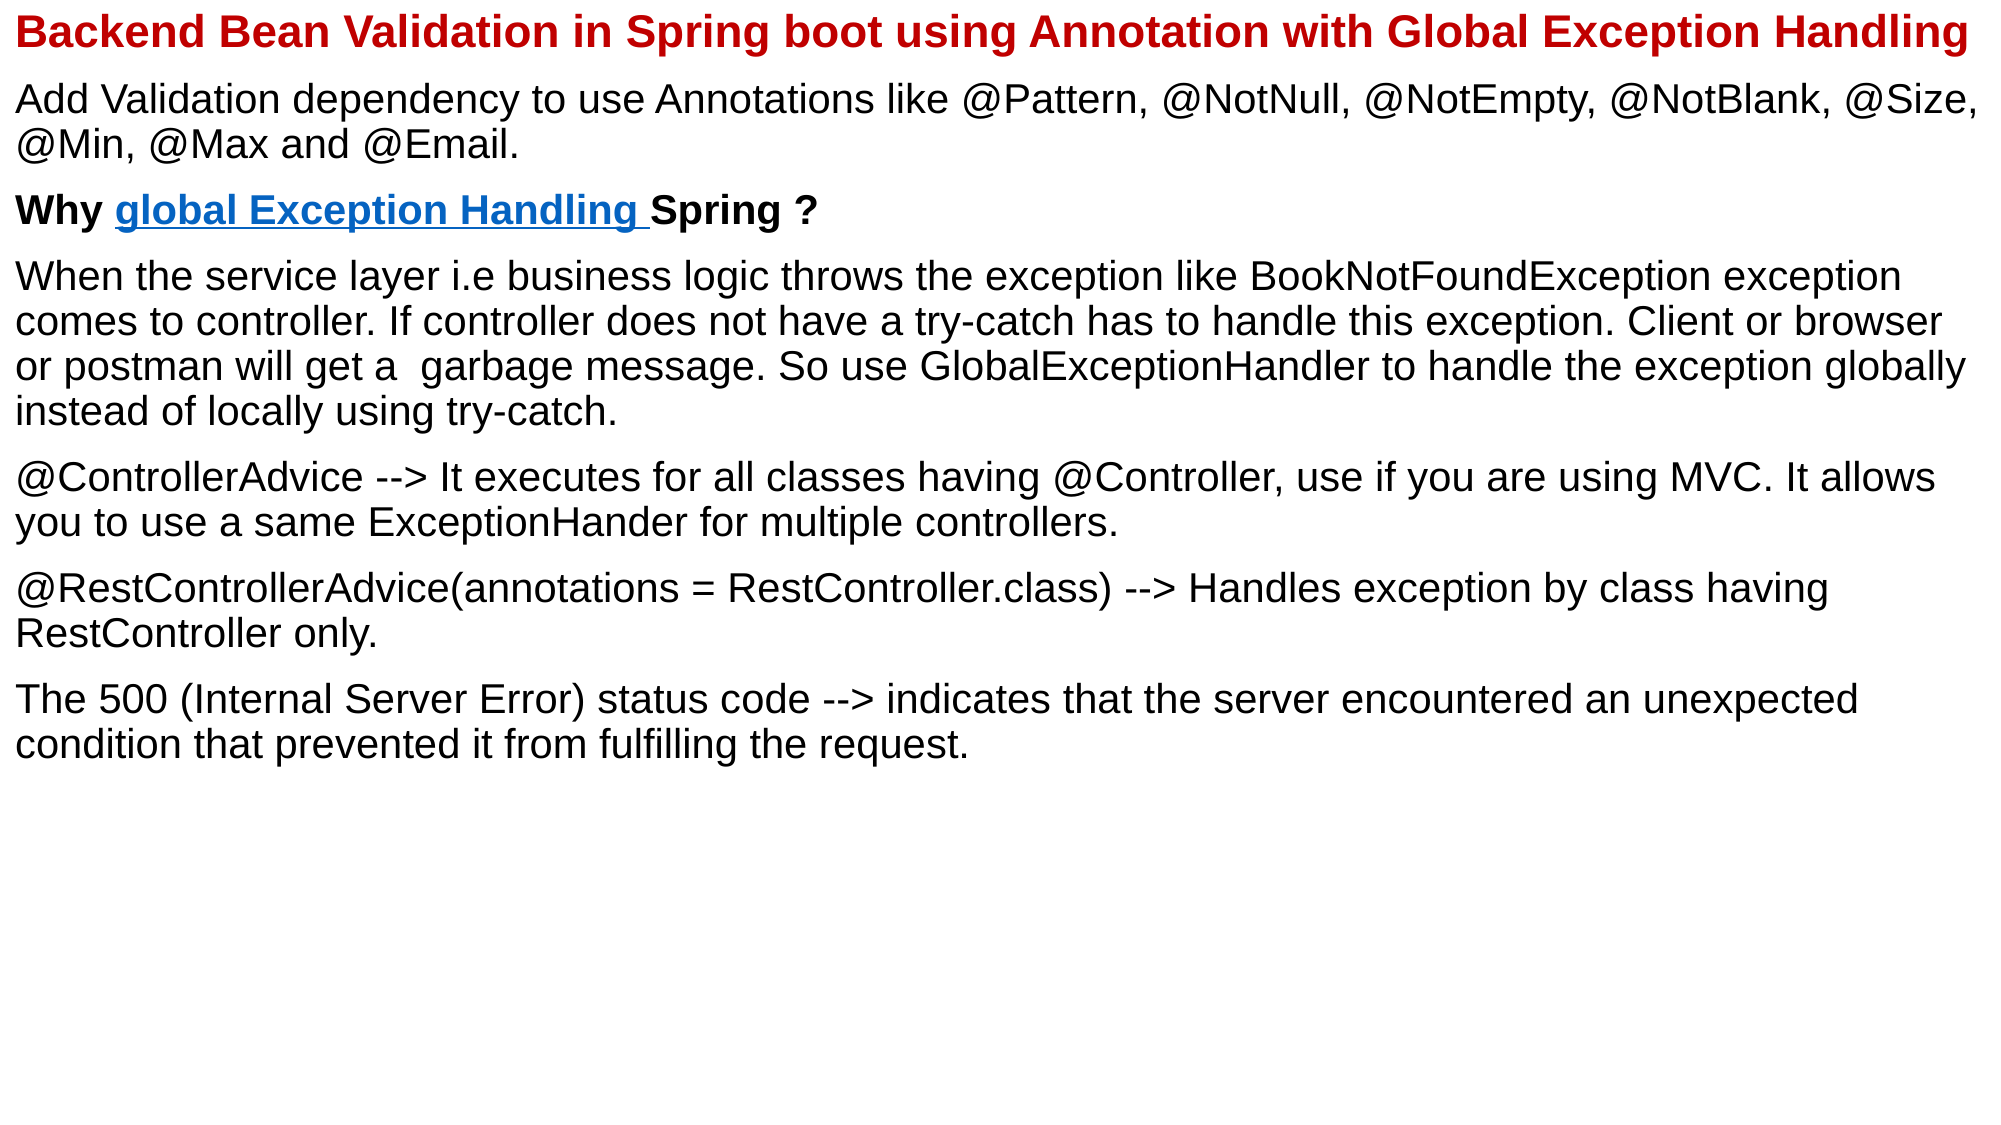

Backend Bean Validation in Spring boot using Annotation with Global Exception Handling
Add Validation dependency to use Annotations like @Pattern, @NotNull, @NotEmpty, @NotBlank, @Size, @Min, @Max and @Email.
Why global Exception Handling Spring ?
When the service layer i.e business logic throws the exception like BookNotFoundException exception comes to controller. If controller does not have a try-catch has to handle this exception. Client or browser or postman will get a  garbage message. So use GlobalExceptionHandler to handle the exception globally instead of locally using try-catch.
@ControllerAdvice --> It executes for all classes having @Controller, use if you are using MVC. It allows you to use a same ExceptionHander for multiple controllers.
@RestControllerAdvice(annotations = RestController.class) --> Handles exception by class having RestController only.
The 500 (Internal Server Error) status code --> indicates that the server encountered an unexpected condition that prevented it from fulfilling the request.